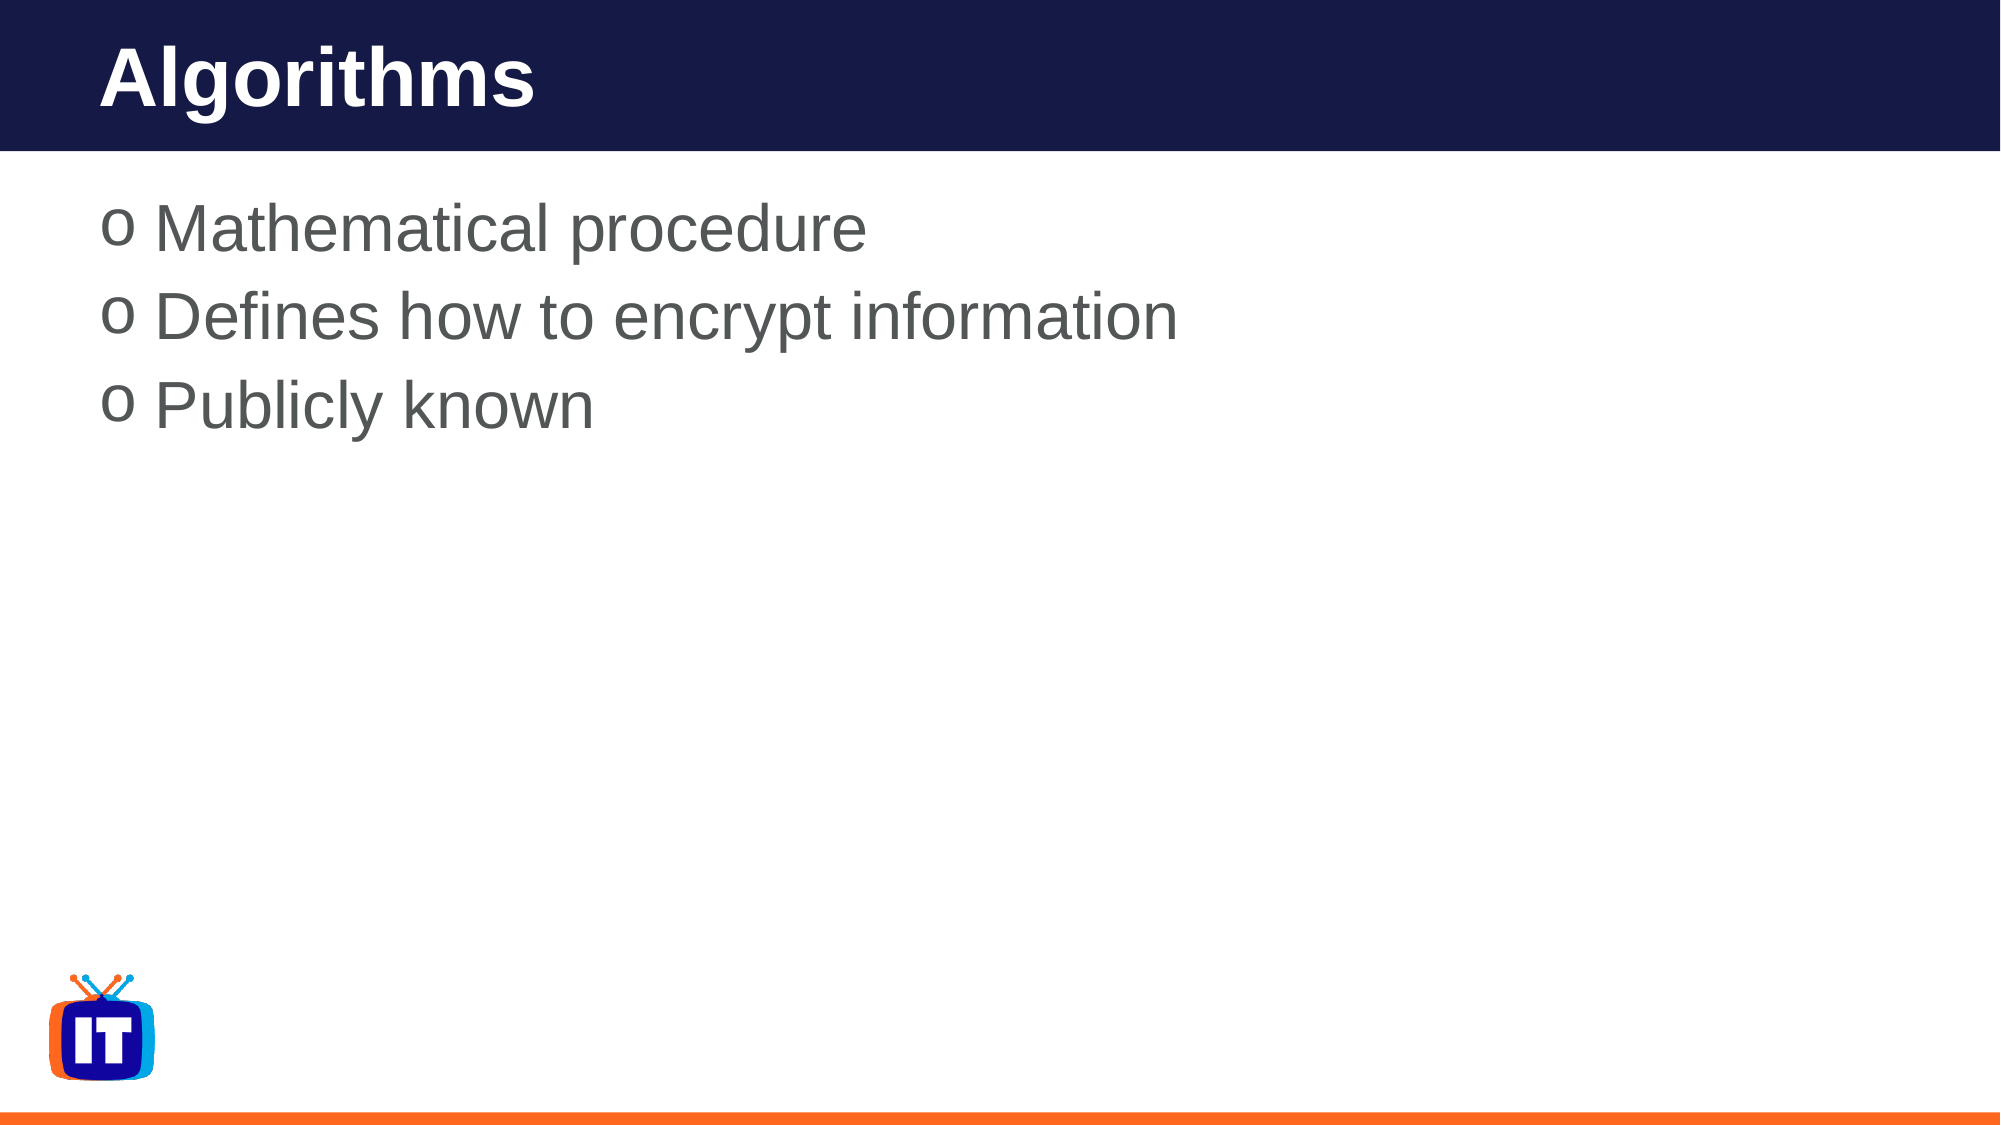

# Algorithms
Mathematical procedure
Defines how to encrypt information
Publicly known